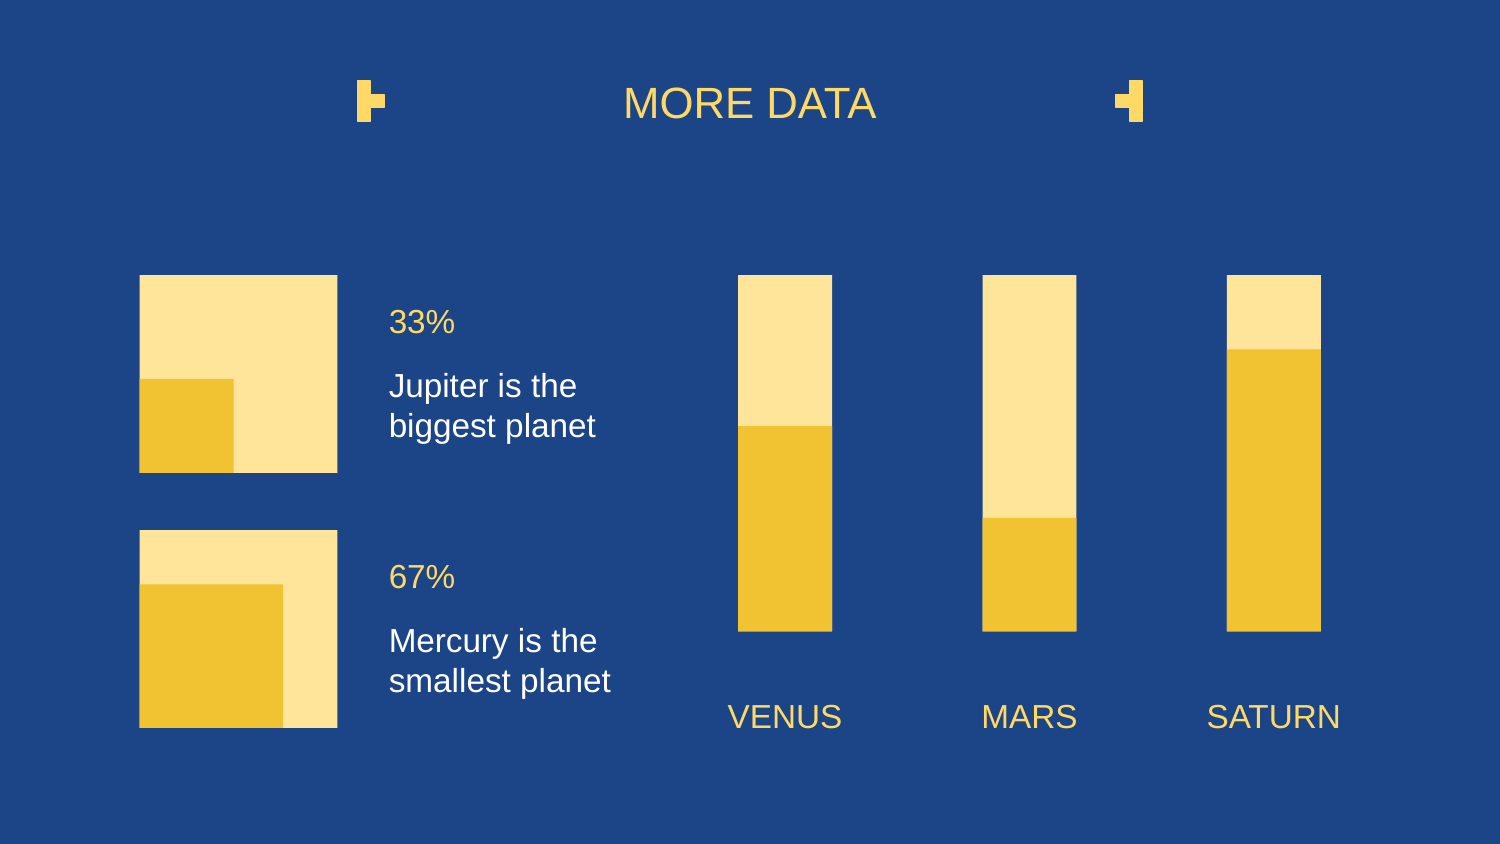

# MORE DATA

33%
Jupiter is the biggest planet

67%
Mercury is the smallest planet
VENUS
MARS
SATURN